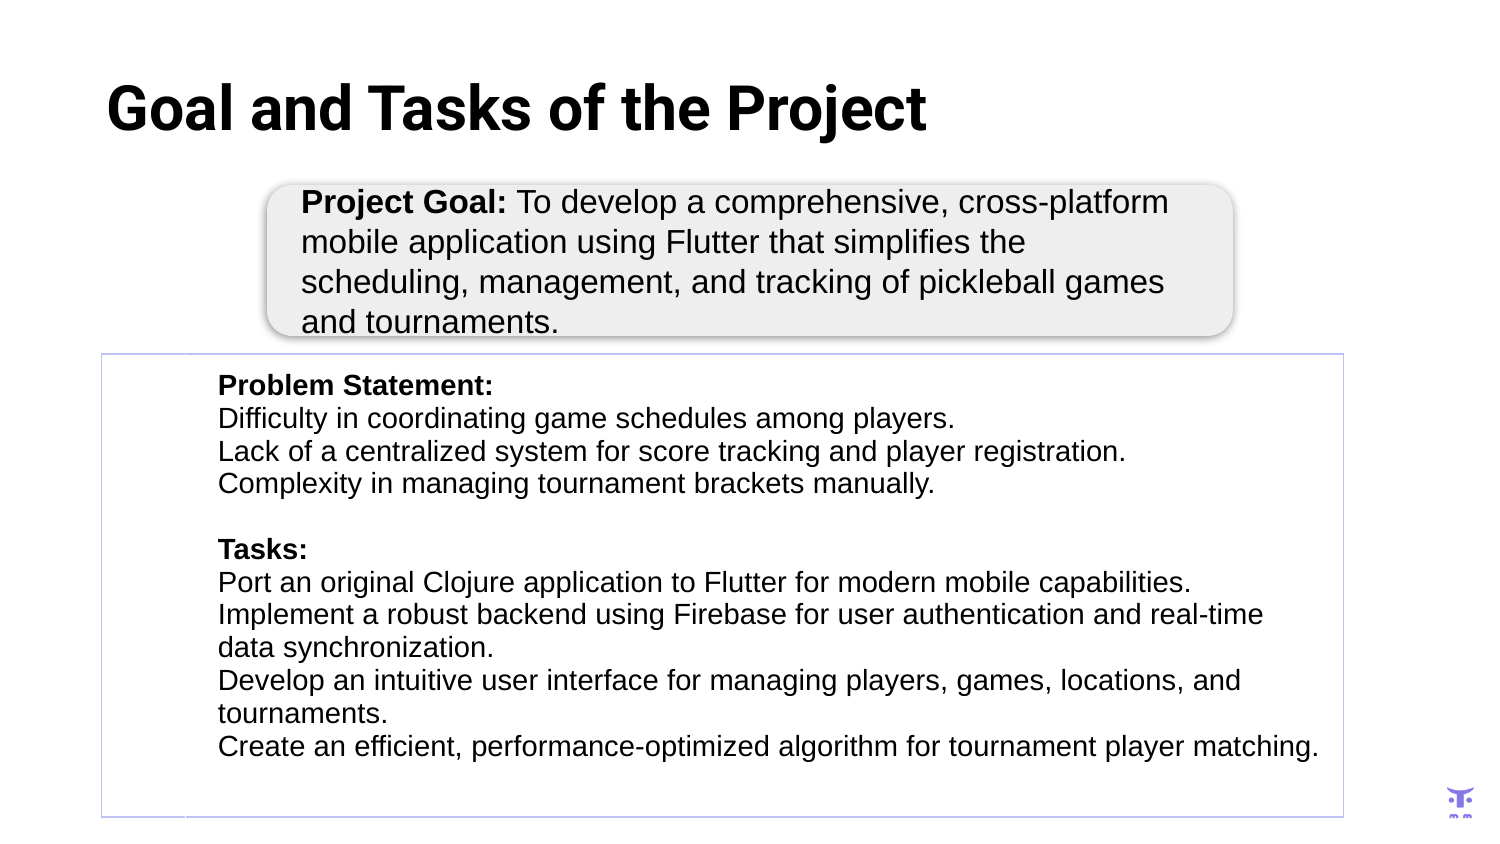

Goal and Tasks of the Project
Project Goal: To develop a comprehensive, cross-platform mobile application using Flutter that simplifies the scheduling, management, and tracking of pickleball games and tournaments.
|  | Problem Statement: Difficulty in coordinating game schedules among players. Lack of a centralized system for score tracking and player registration. Complexity in managing tournament brackets manually. Tasks: Port an original Clojure application to Flutter for modern mobile capabilities. Implement a robust backend using Firebase for user authentication and real-time data synchronization. Develop an intuitive user interface for managing players, games, locations, and tournaments. Create an efficient, performance-optimized algorithm for tournament player matching. |
| --- | --- |